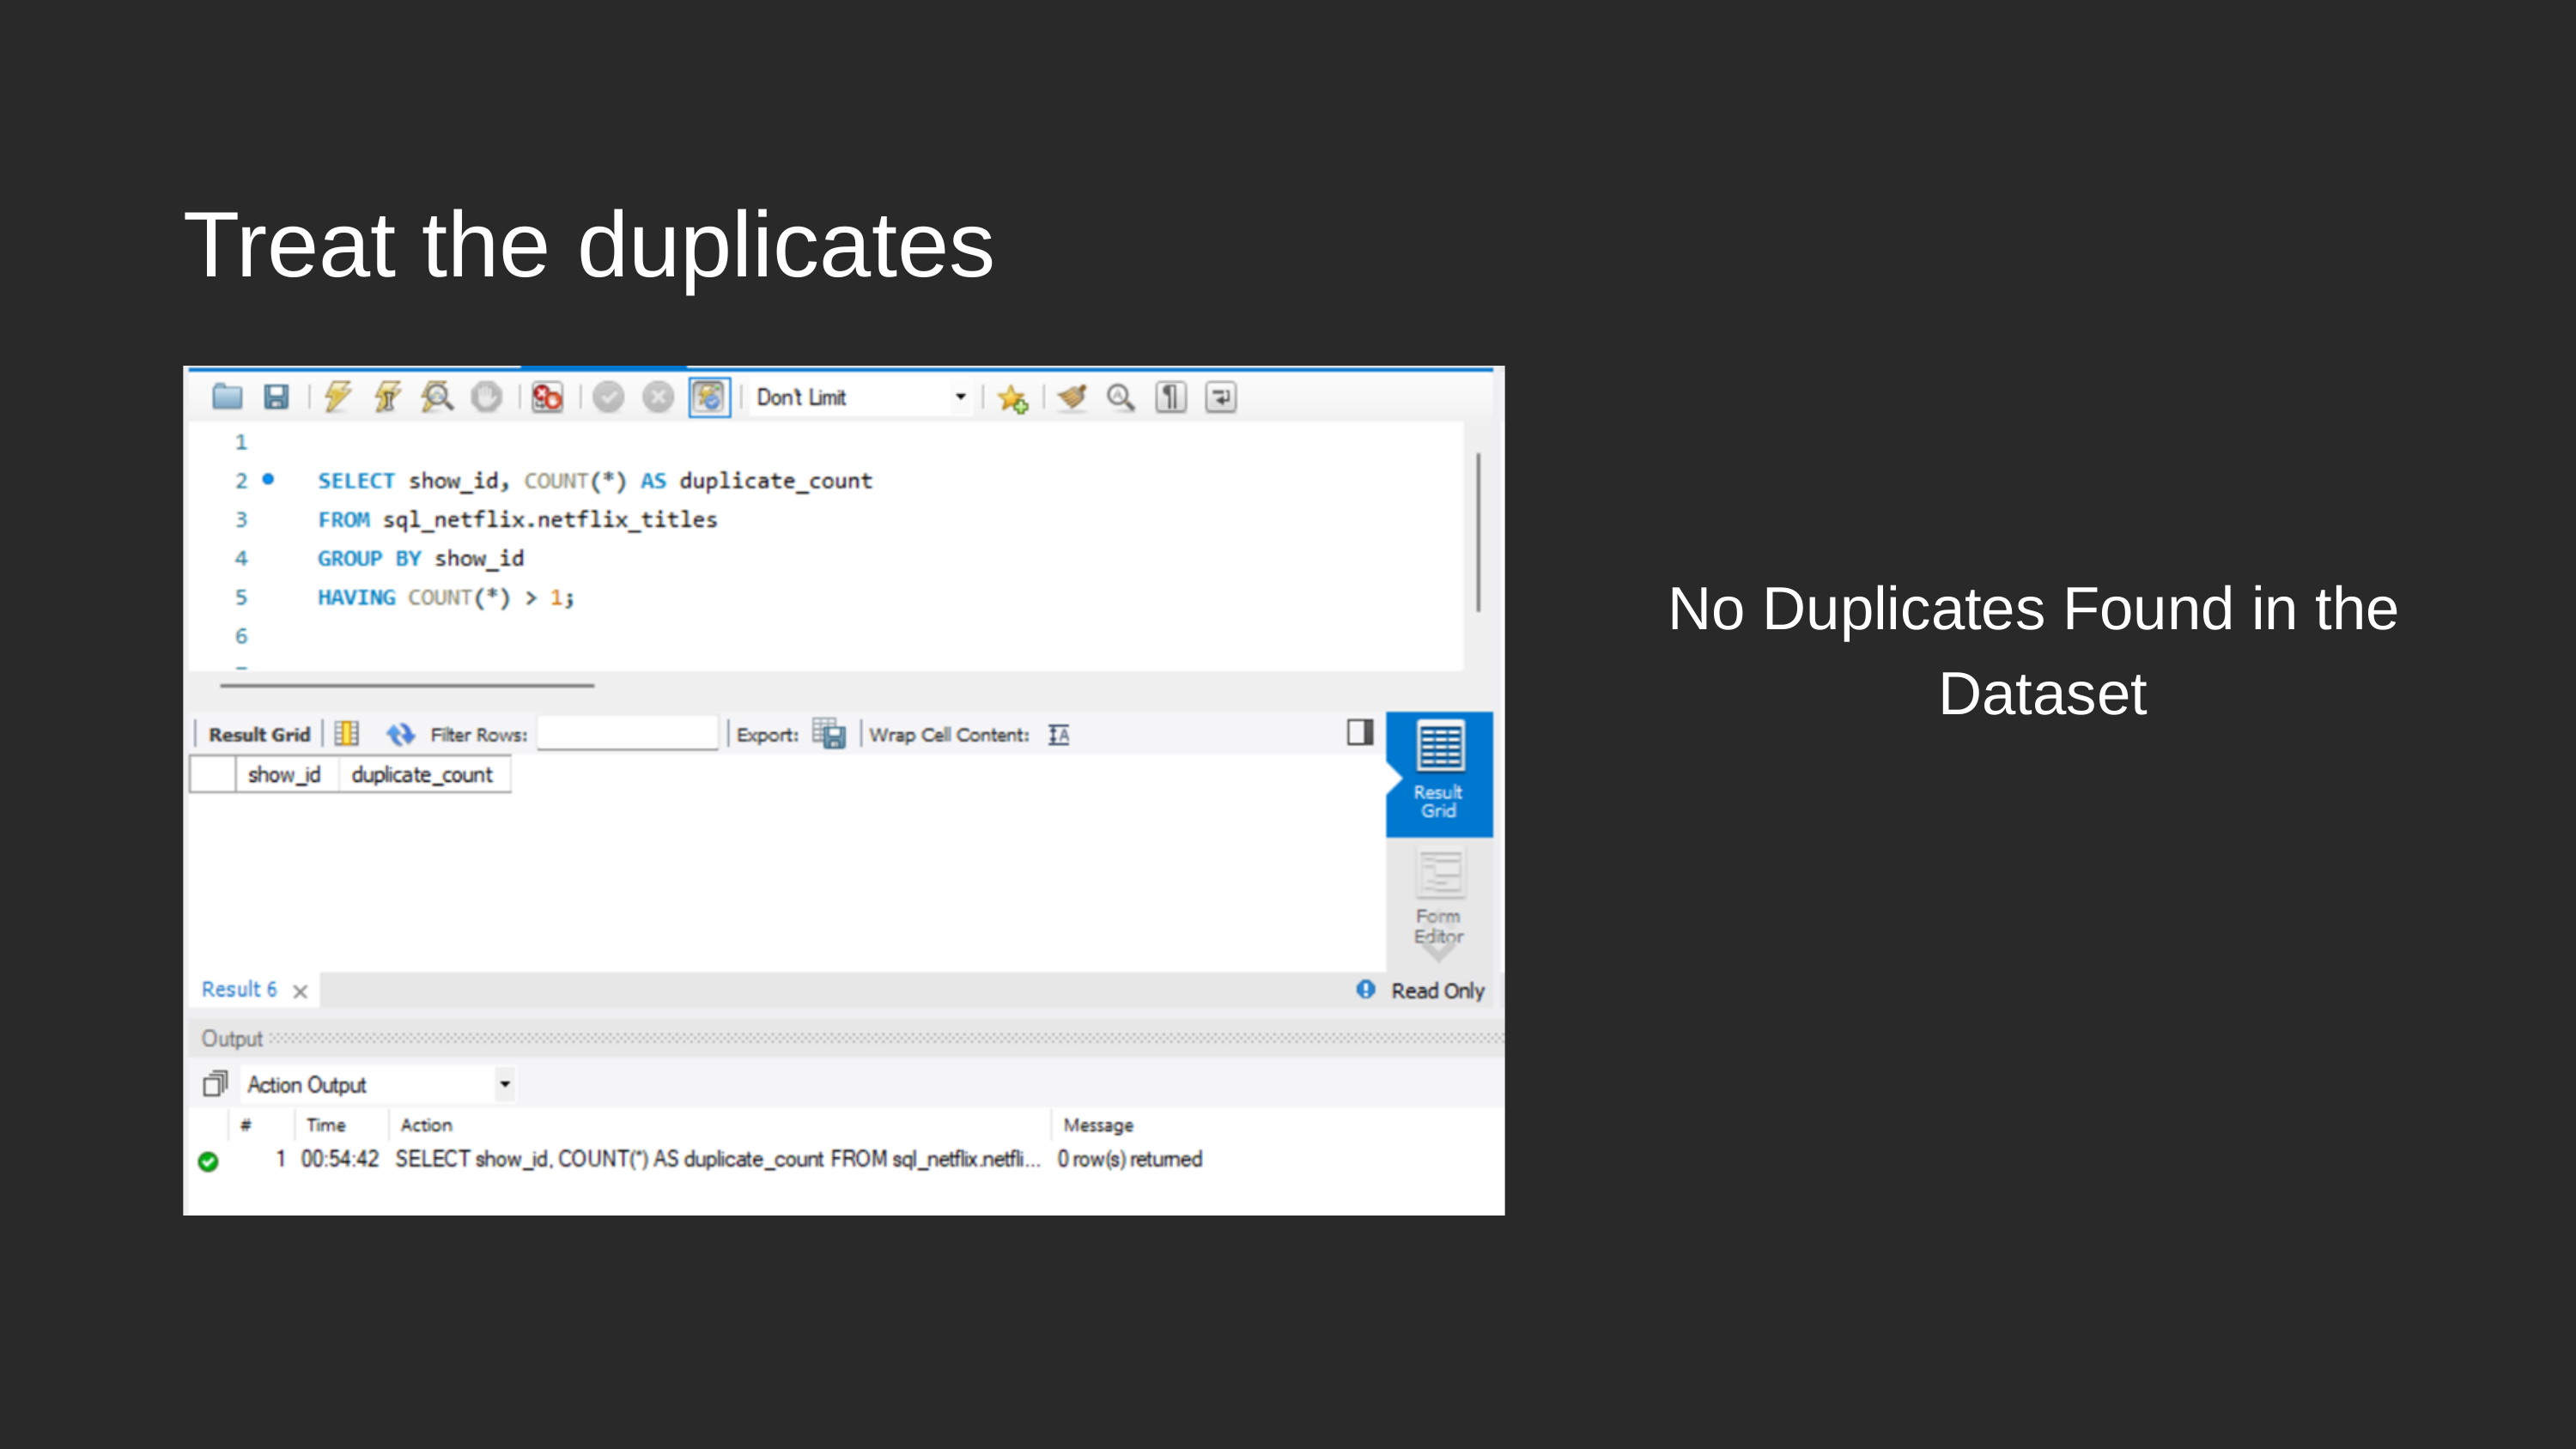

Treat the duplicates

No Duplicates Found in the
Dataset